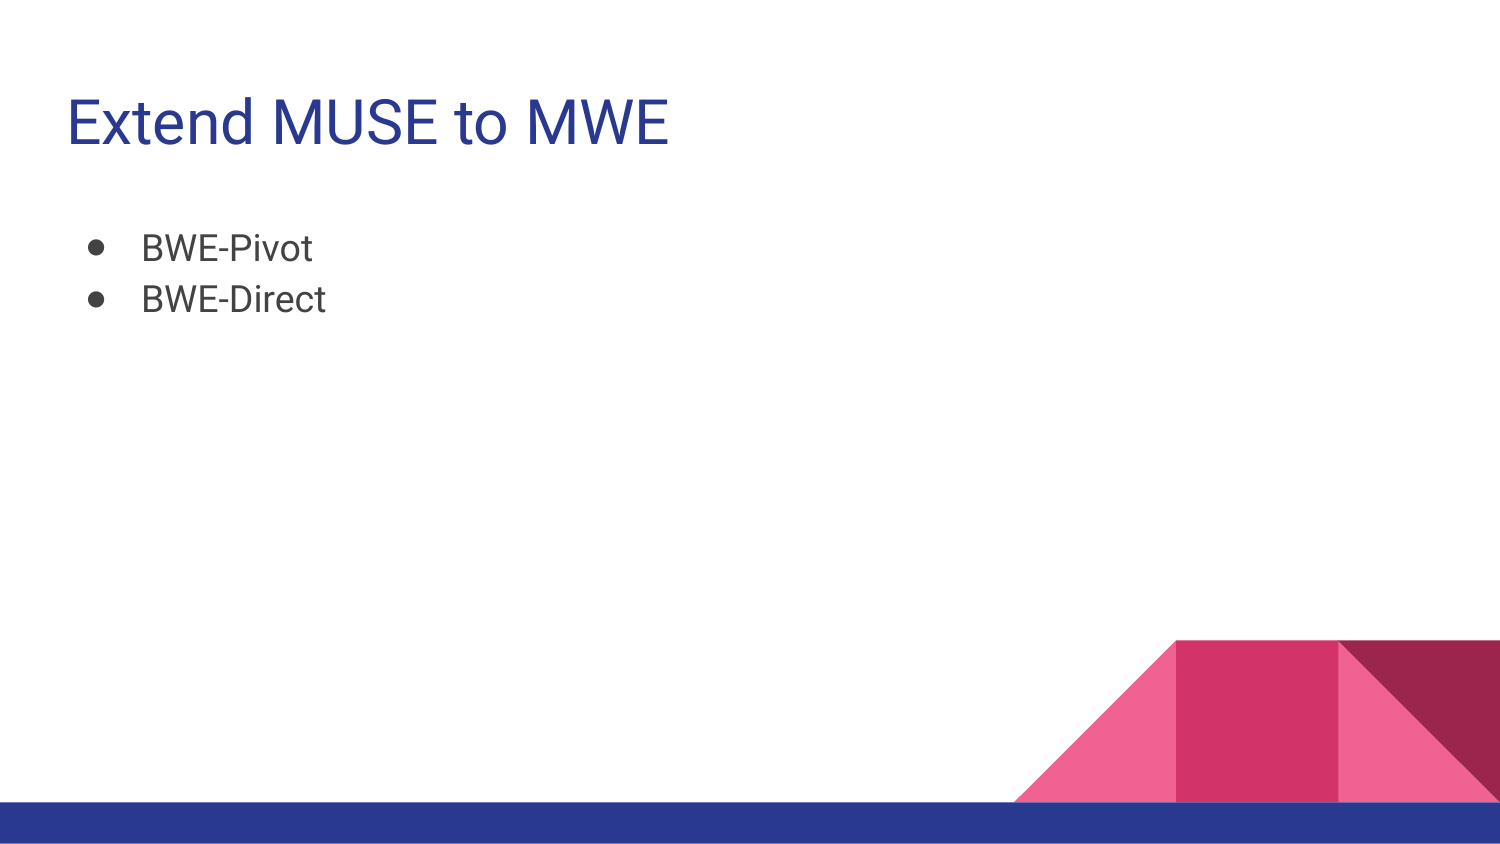

# Extend MUSE to MWE
BWE-Pivot
BWE-Direct